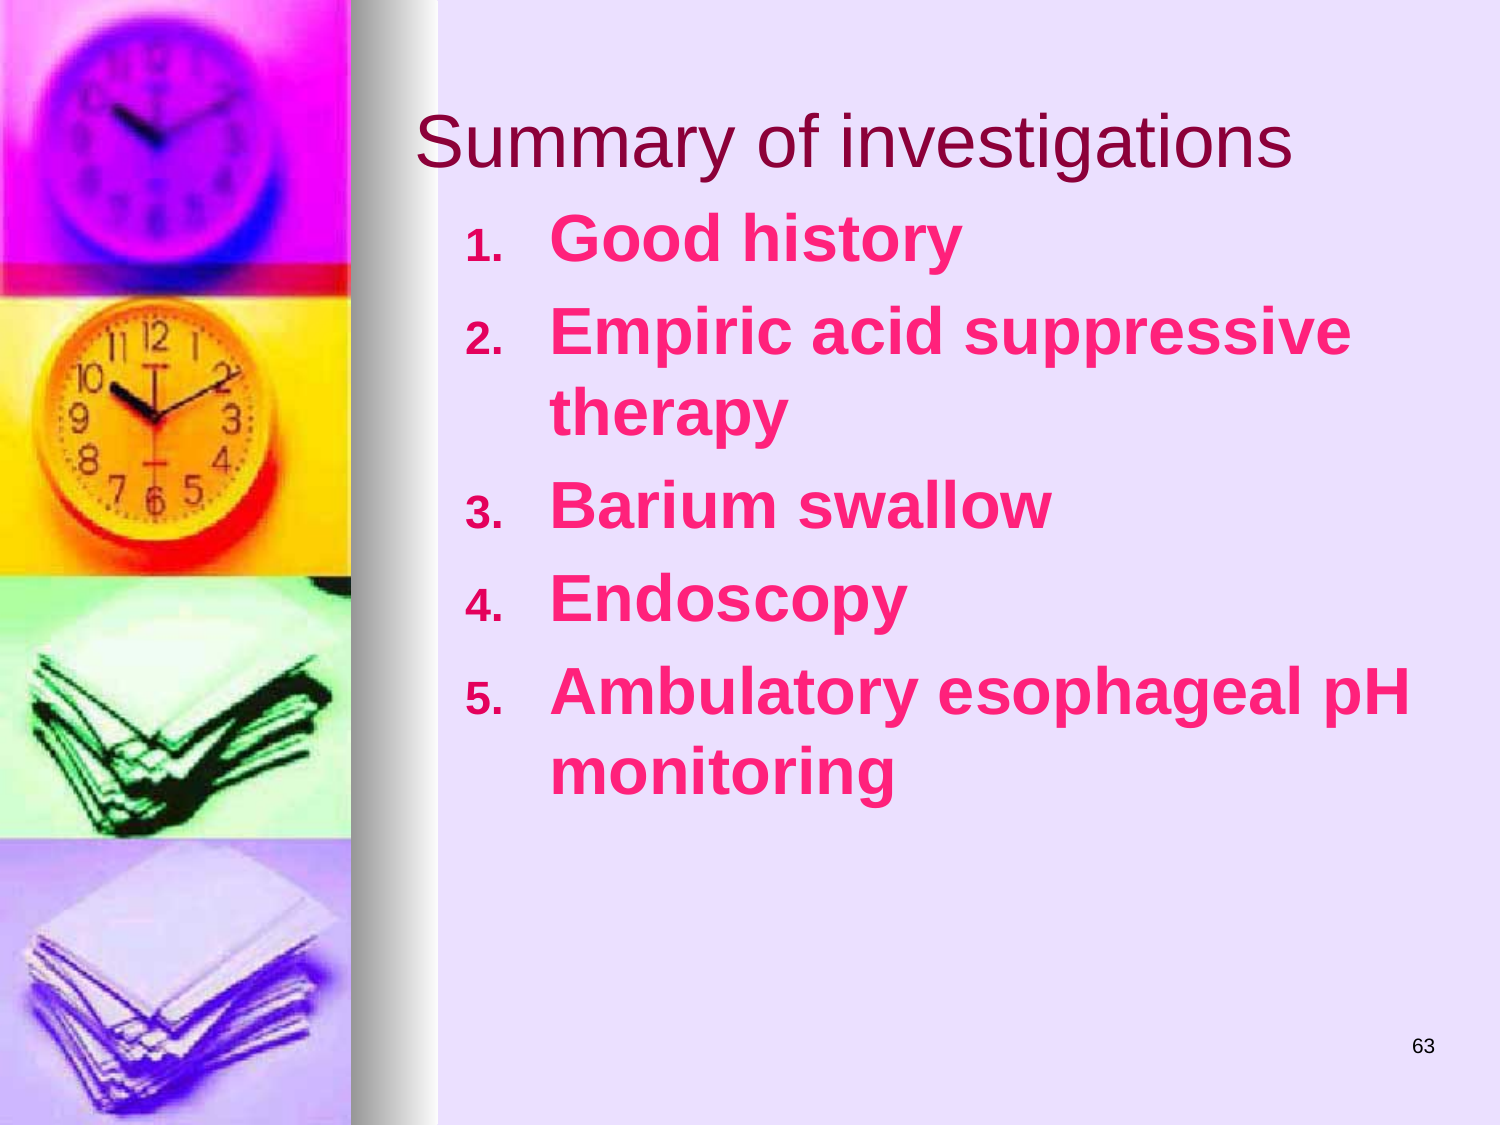

# Summary of investigations
Good history
Empiric acid suppressive therapy
Barium swallow
Endoscopy
Ambulatory esophageal pH monitoring

63